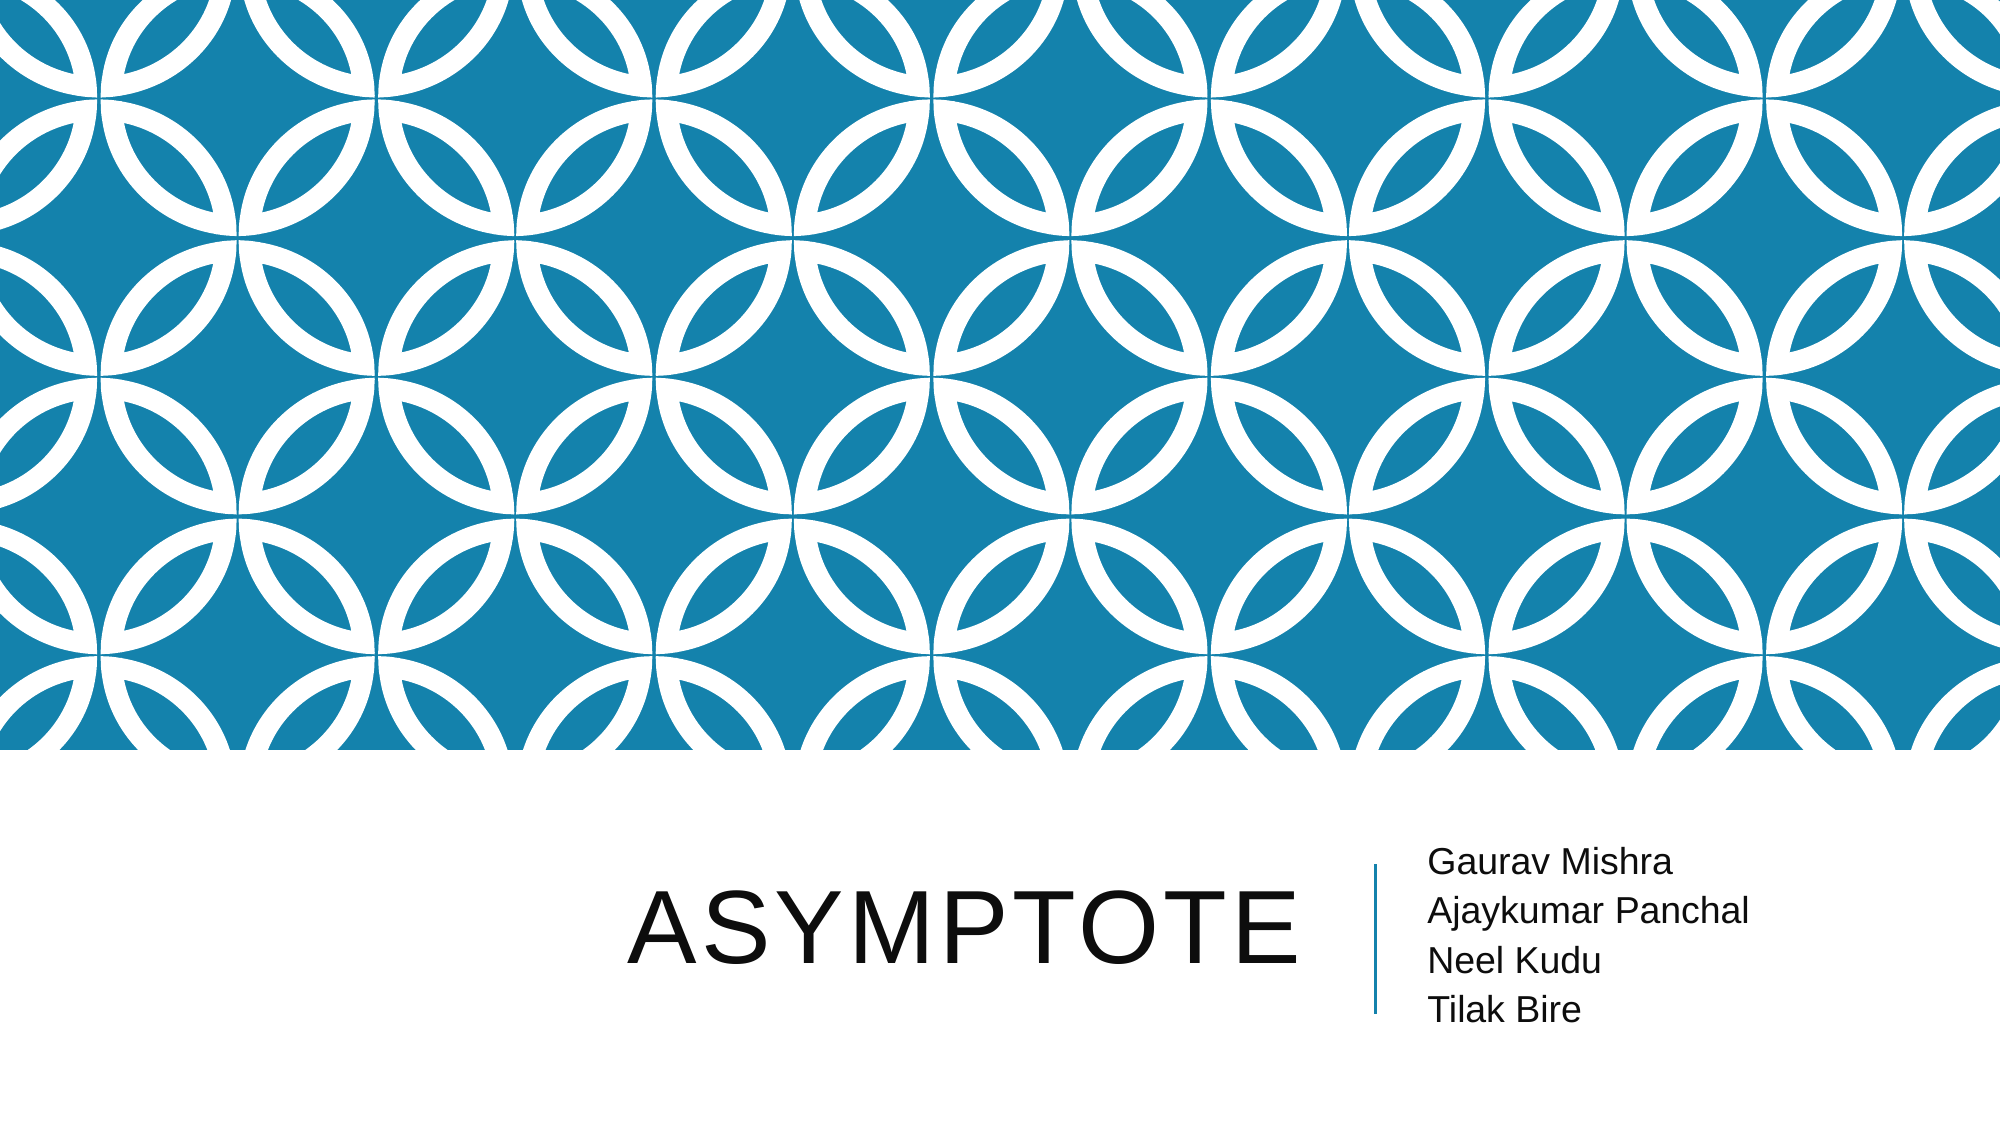

# Asymptote
Gaurav Mishra
Ajaykumar Panchal
Neel Kudu
Tilak Bire